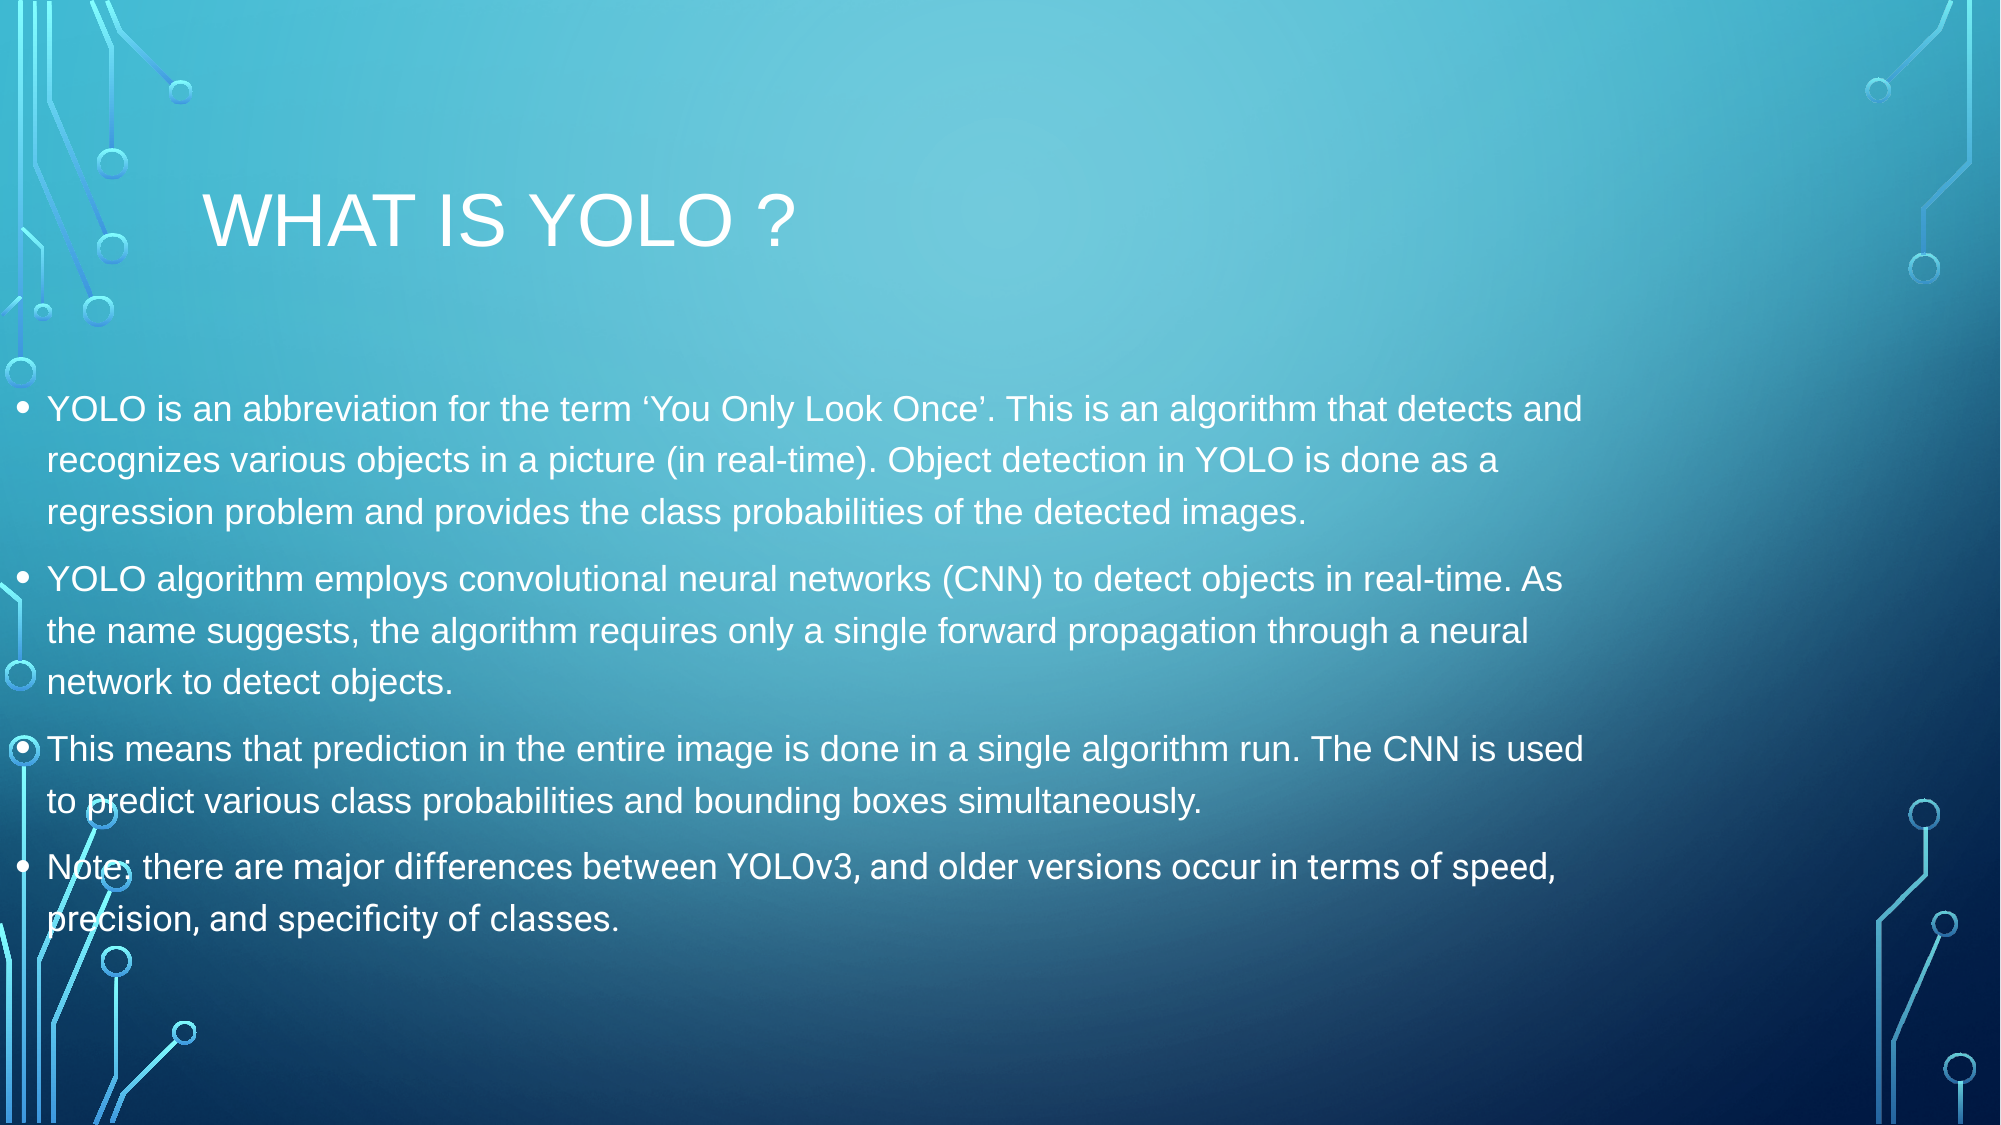

# What is yolo ?
YOLO is an abbreviation for the term ‘You Only Look Once’. This is an algorithm that detects and recognizes various objects in a picture (in real-time). Object detection in YOLO is done as a regression problem and provides the class probabilities of the detected images.
YOLO algorithm employs convolutional neural networks (CNN) to detect objects in real-time. As the name suggests, the algorithm requires only a single forward propagation through a neural network to detect objects.
This means that prediction in the entire image is done in a single algorithm run. The CNN is used to predict various class probabilities and bounding boxes simultaneously.
Note: there are major differences between YOLOv3, and older versions occur in terms of speed, precision, and specificity of classes.